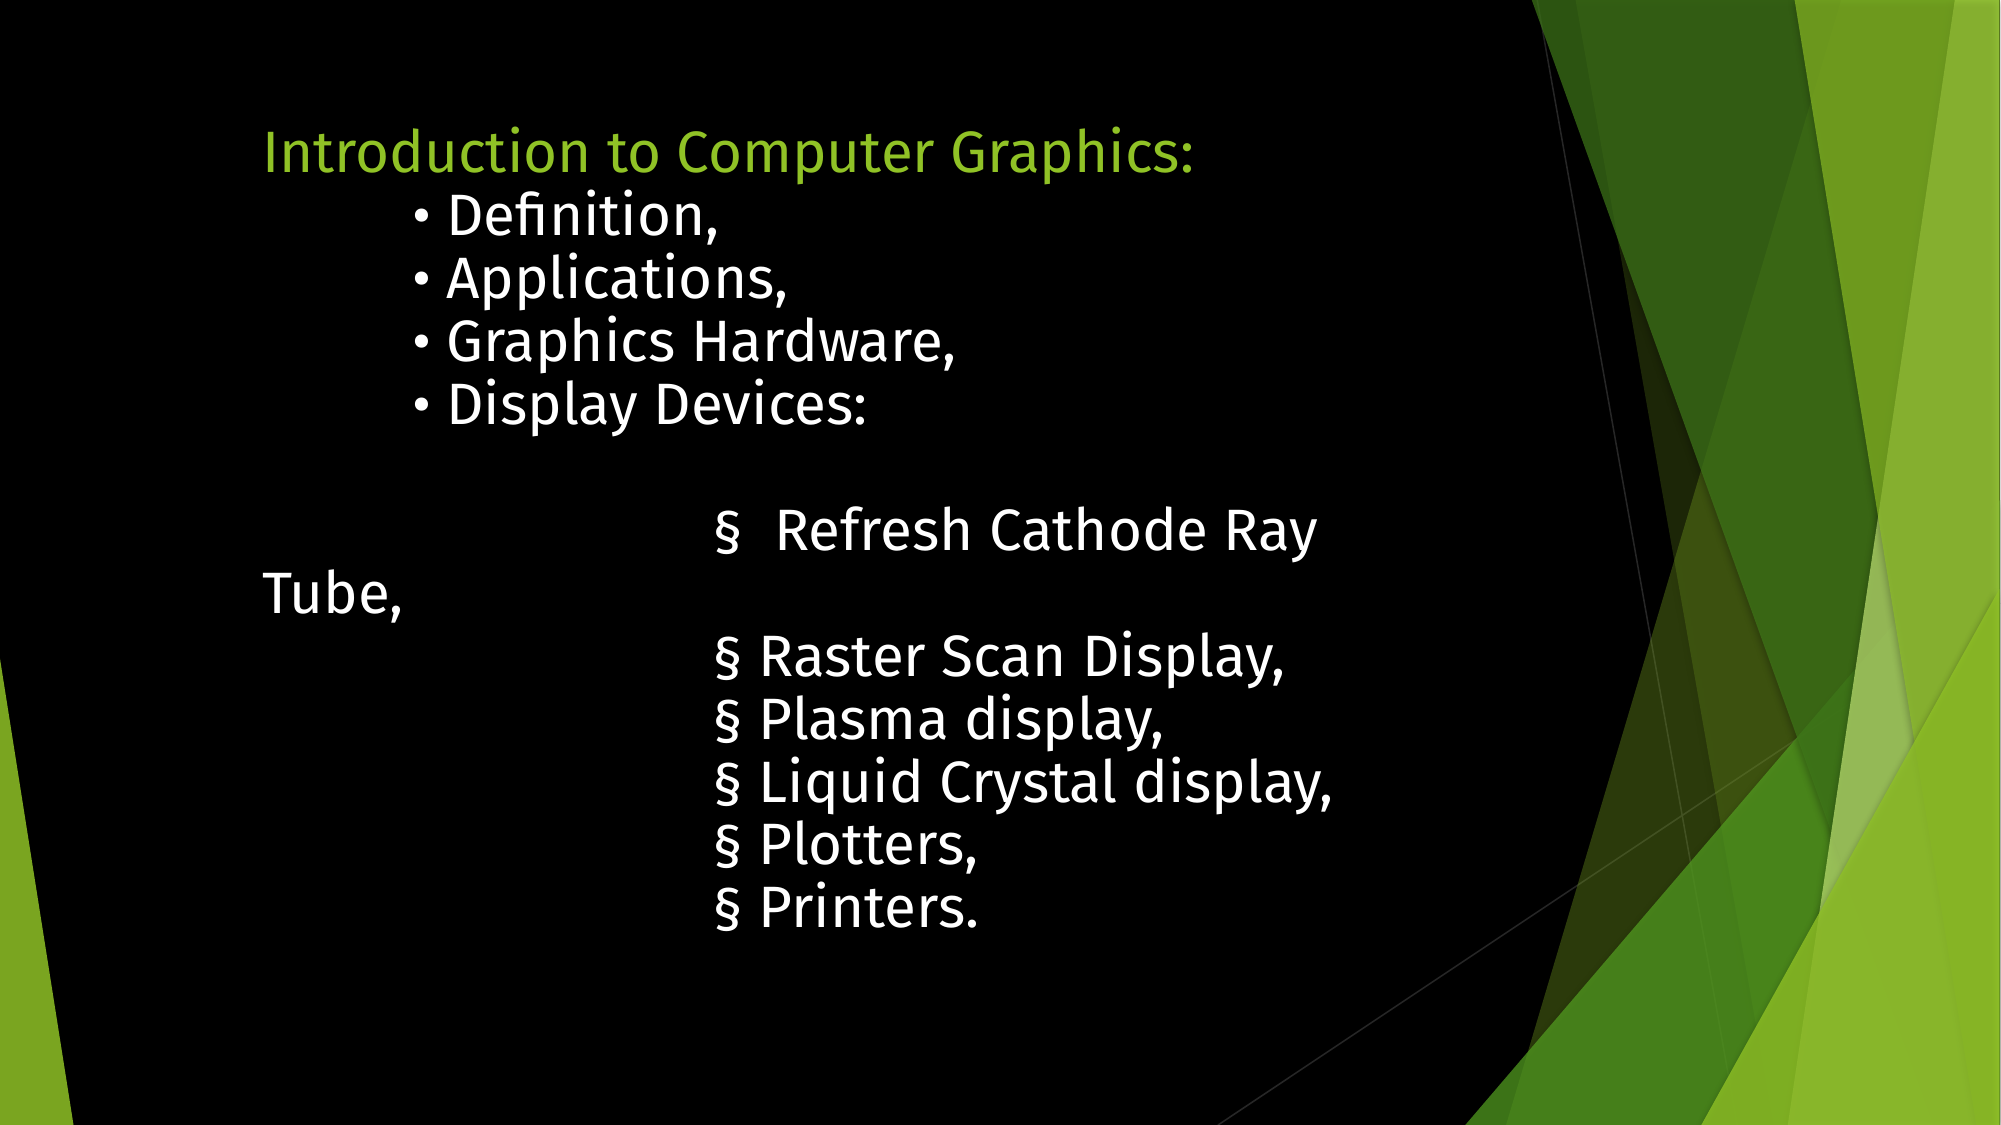

# Introduction to Computer Graphics: • Definition, • Applications, • Graphics Hardware, • Display Devices: §  Refresh Cathode Ray Tube, § Raster Scan Display, § Plasma display, § Liquid Crystal display, § Plotters, § Printers.